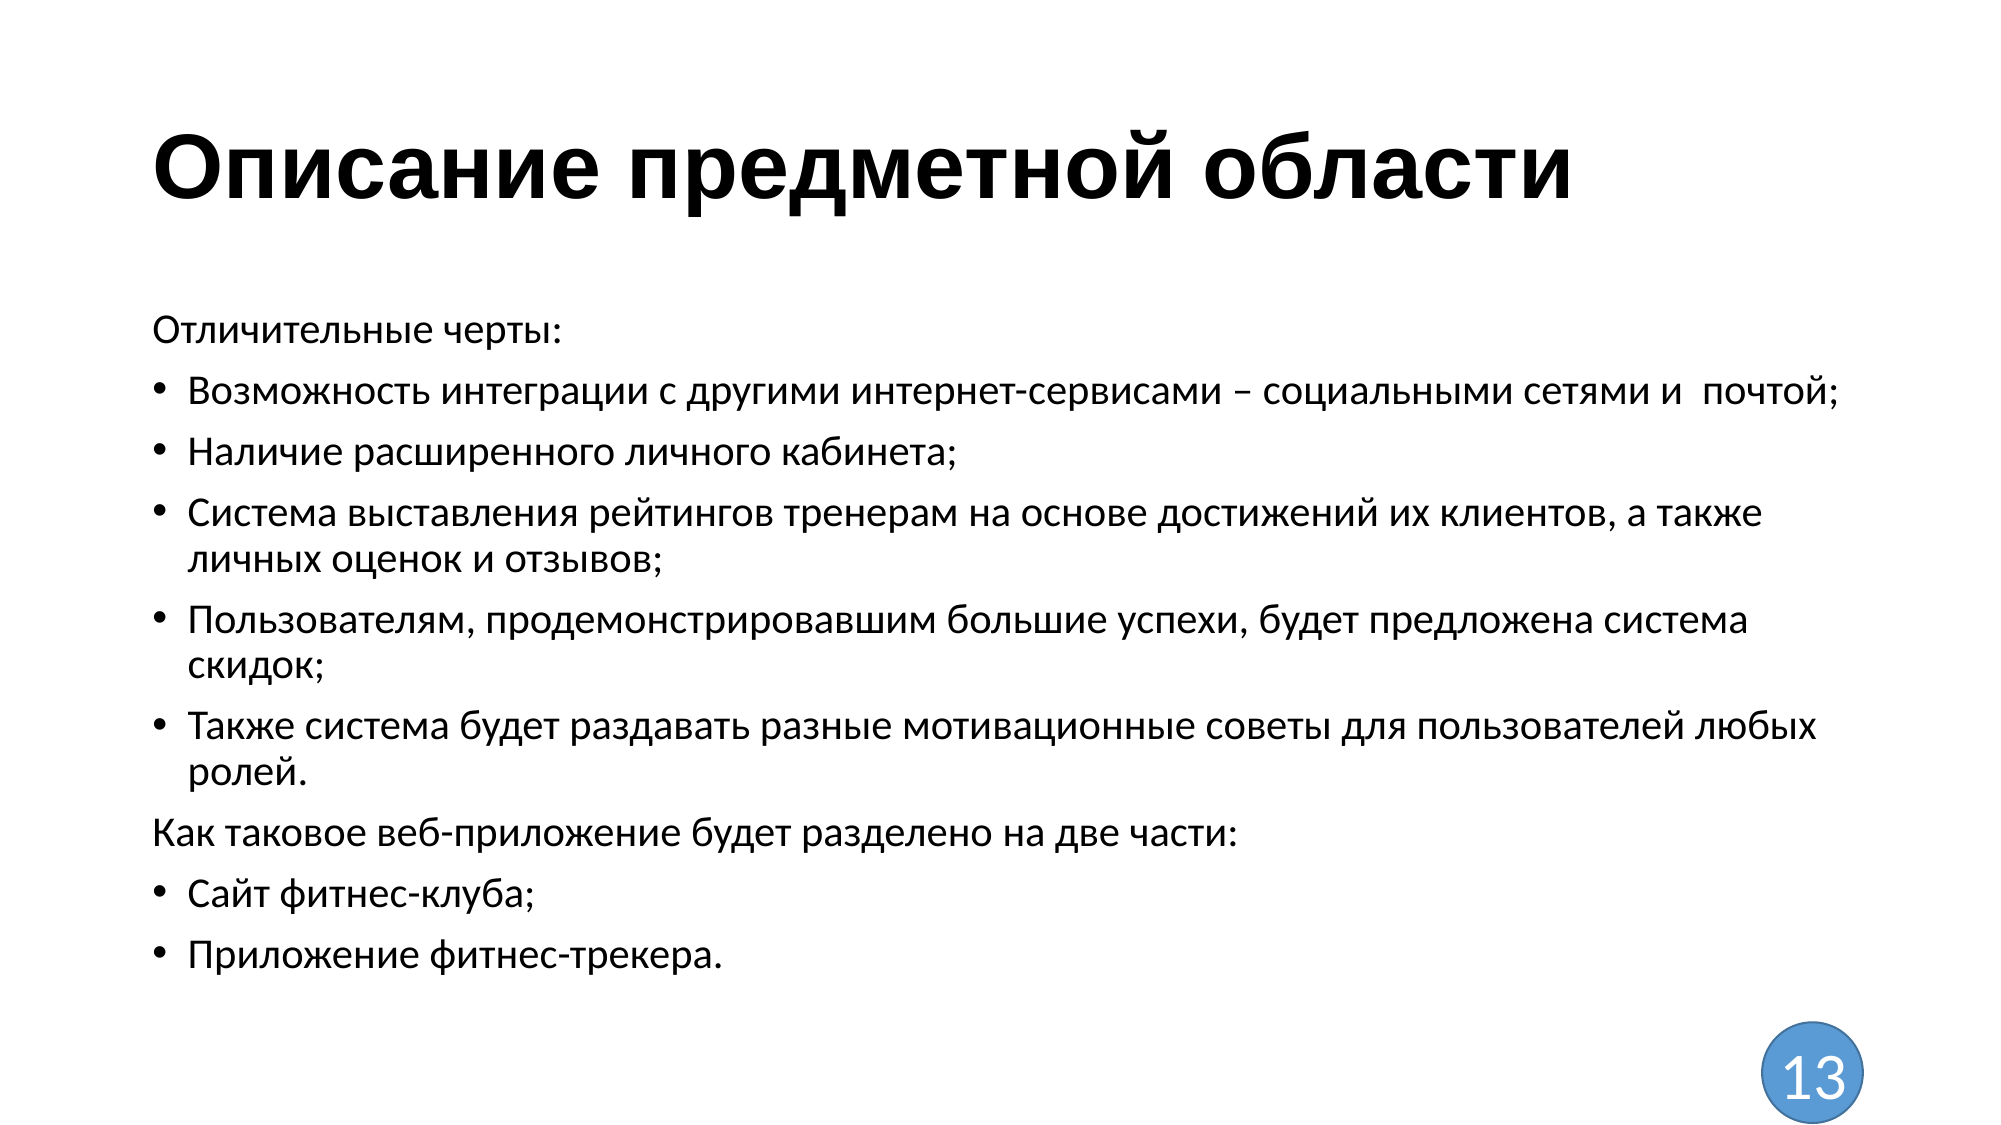

# Описание предметной области
Отличительные черты:
Возможность интеграции с другими интернет-сервисами – социальными сетями и  почтой;
Наличие расширенного личного кабинета;
Система выставления рейтингов тренерам на основе достижений их клиентов, а также личных оценок и отзывов;
Пользователям, продемонстрировавшим большие успехи, будет предложена система скидок;
Также система будет раздавать разные мотивационные советы для пользователей любых ролей.
Как таковое веб-приложение будет разделено на две части:
Сайт фитнес-клуба;
Приложение фитнес-трекера.

13